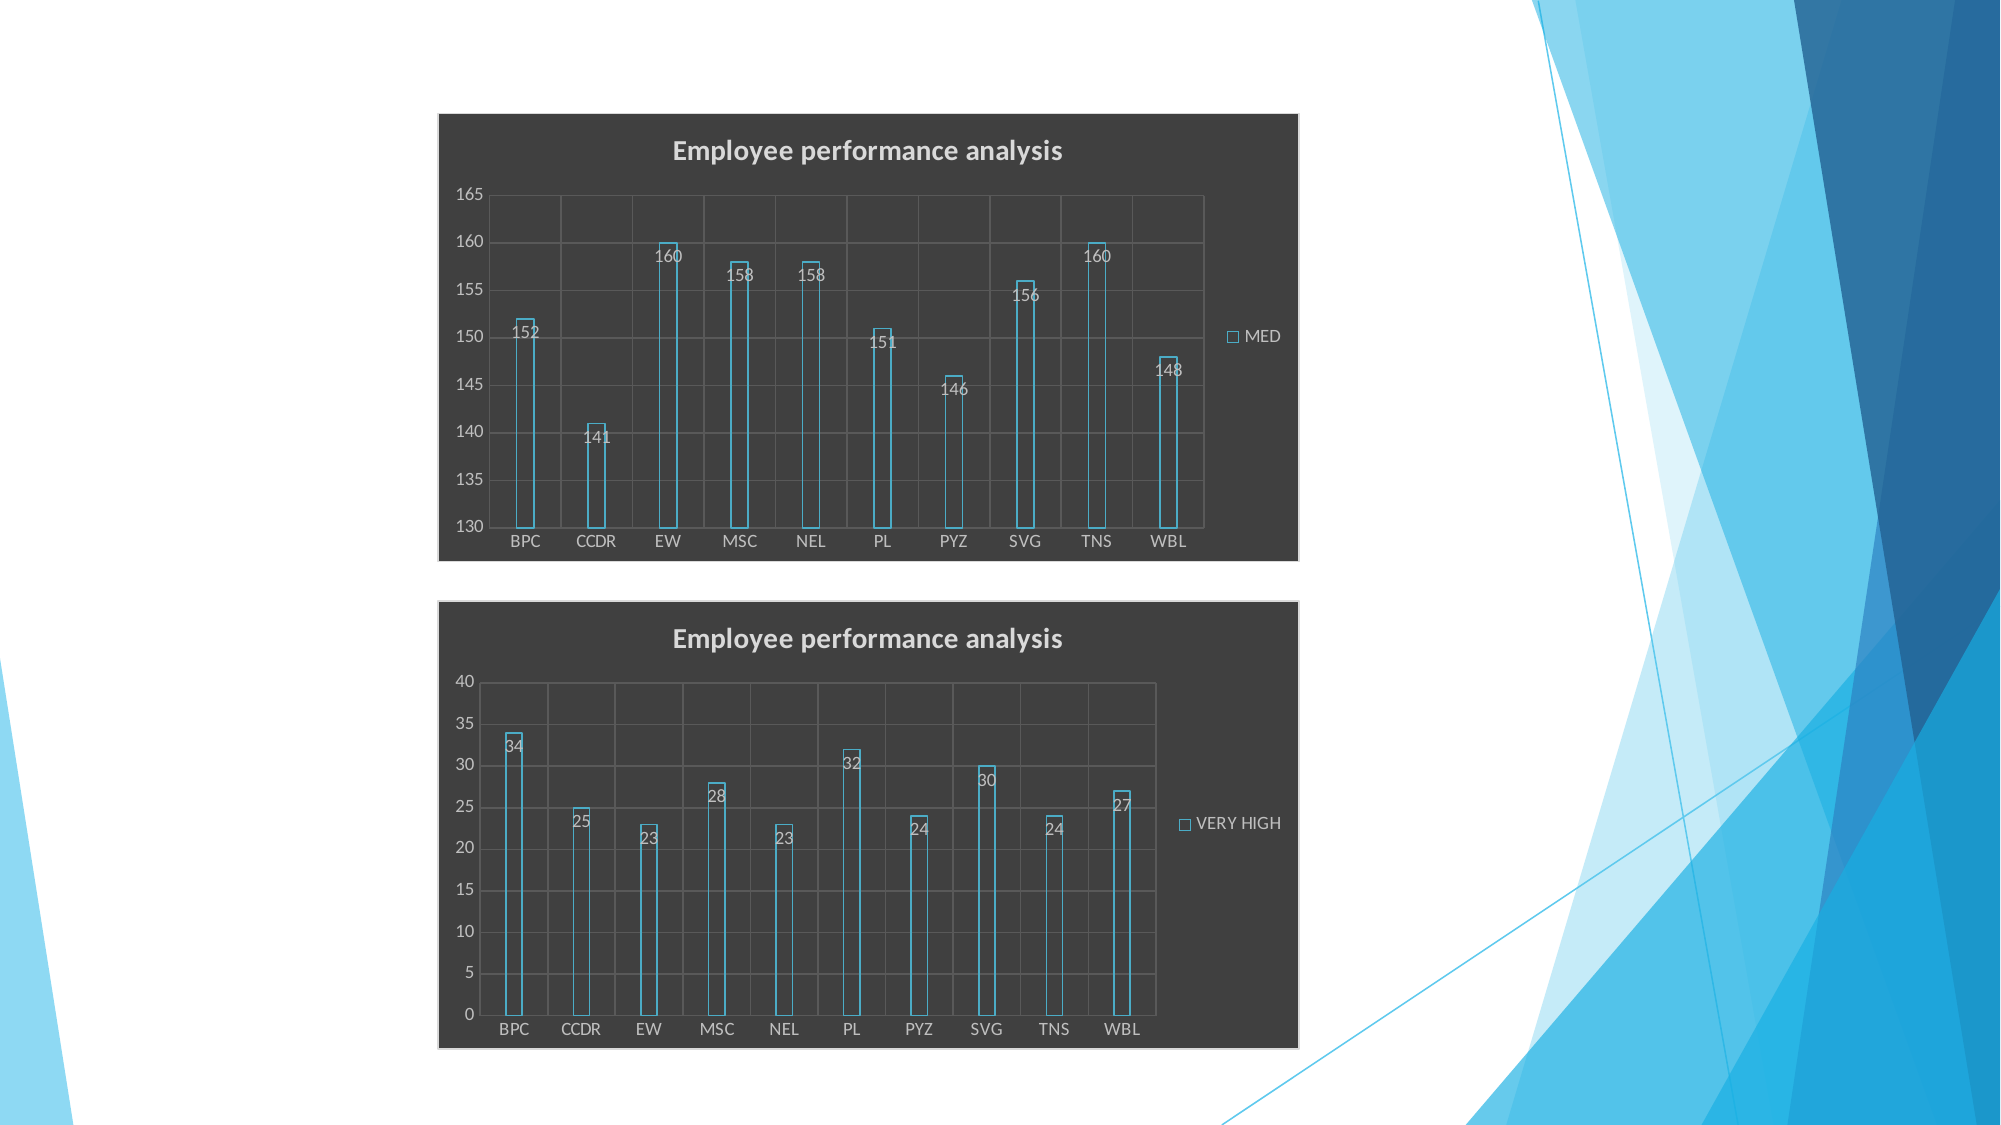

### Chart: Employee performance analysis

| Category | MED |
|---|---|
| BPC | 152.0 |
| CCDR | 141.0 |
| EW | 160.0 |
| MSC | 158.0 |
| NEL | 158.0 |
| PL | 151.0 |
| PYZ | 146.0 |
| SVG | 156.0 |
| TNS | 160.0 |
| WBL | 148.0 |

### Chart: Employee performance analysis

| Category | VERY HIGH |
|---|---|
| BPC | 34.0 |
| CCDR | 25.0 |
| EW | 23.0 |
| MSC | 28.0 |
| NEL | 23.0 |
| PL | 32.0 |
| PYZ | 24.0 |
| SVG | 30.0 |
| TNS | 24.0 |
| WBL | 27.0 |